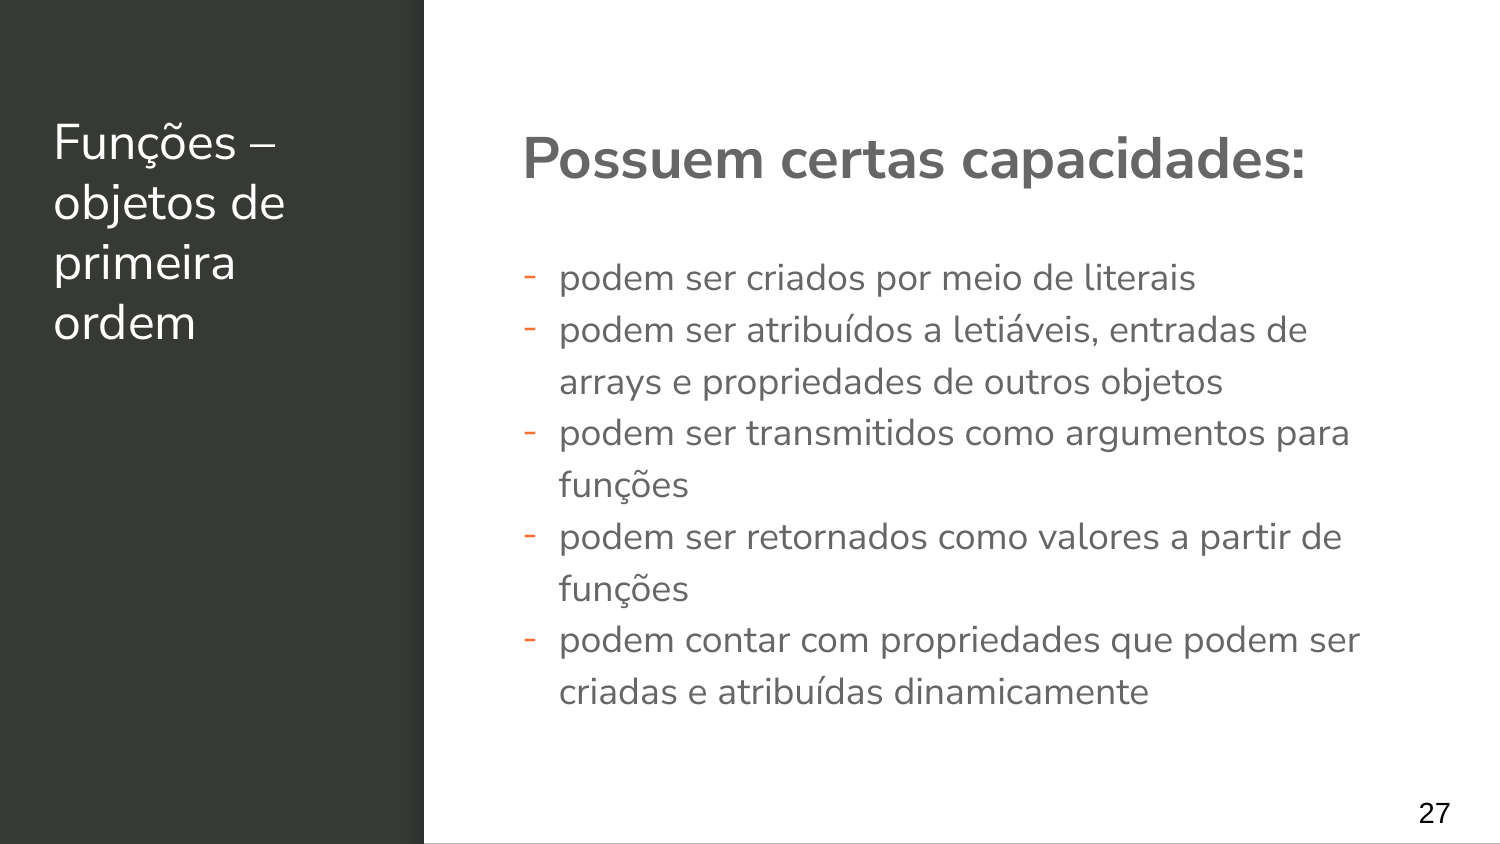

# Funções – objetos de primeira ordem
Possuem certas capacidades:
podem ser criados por meio de literais
podem ser atribuídos a letiáveis, entradas de arrays e propriedades de outros objetos
podem ser transmitidos como argumentos para funções
podem ser retornados como valores a partir de funções
podem contar com propriedades que podem ser criadas e atribuídas dinamicamente

27